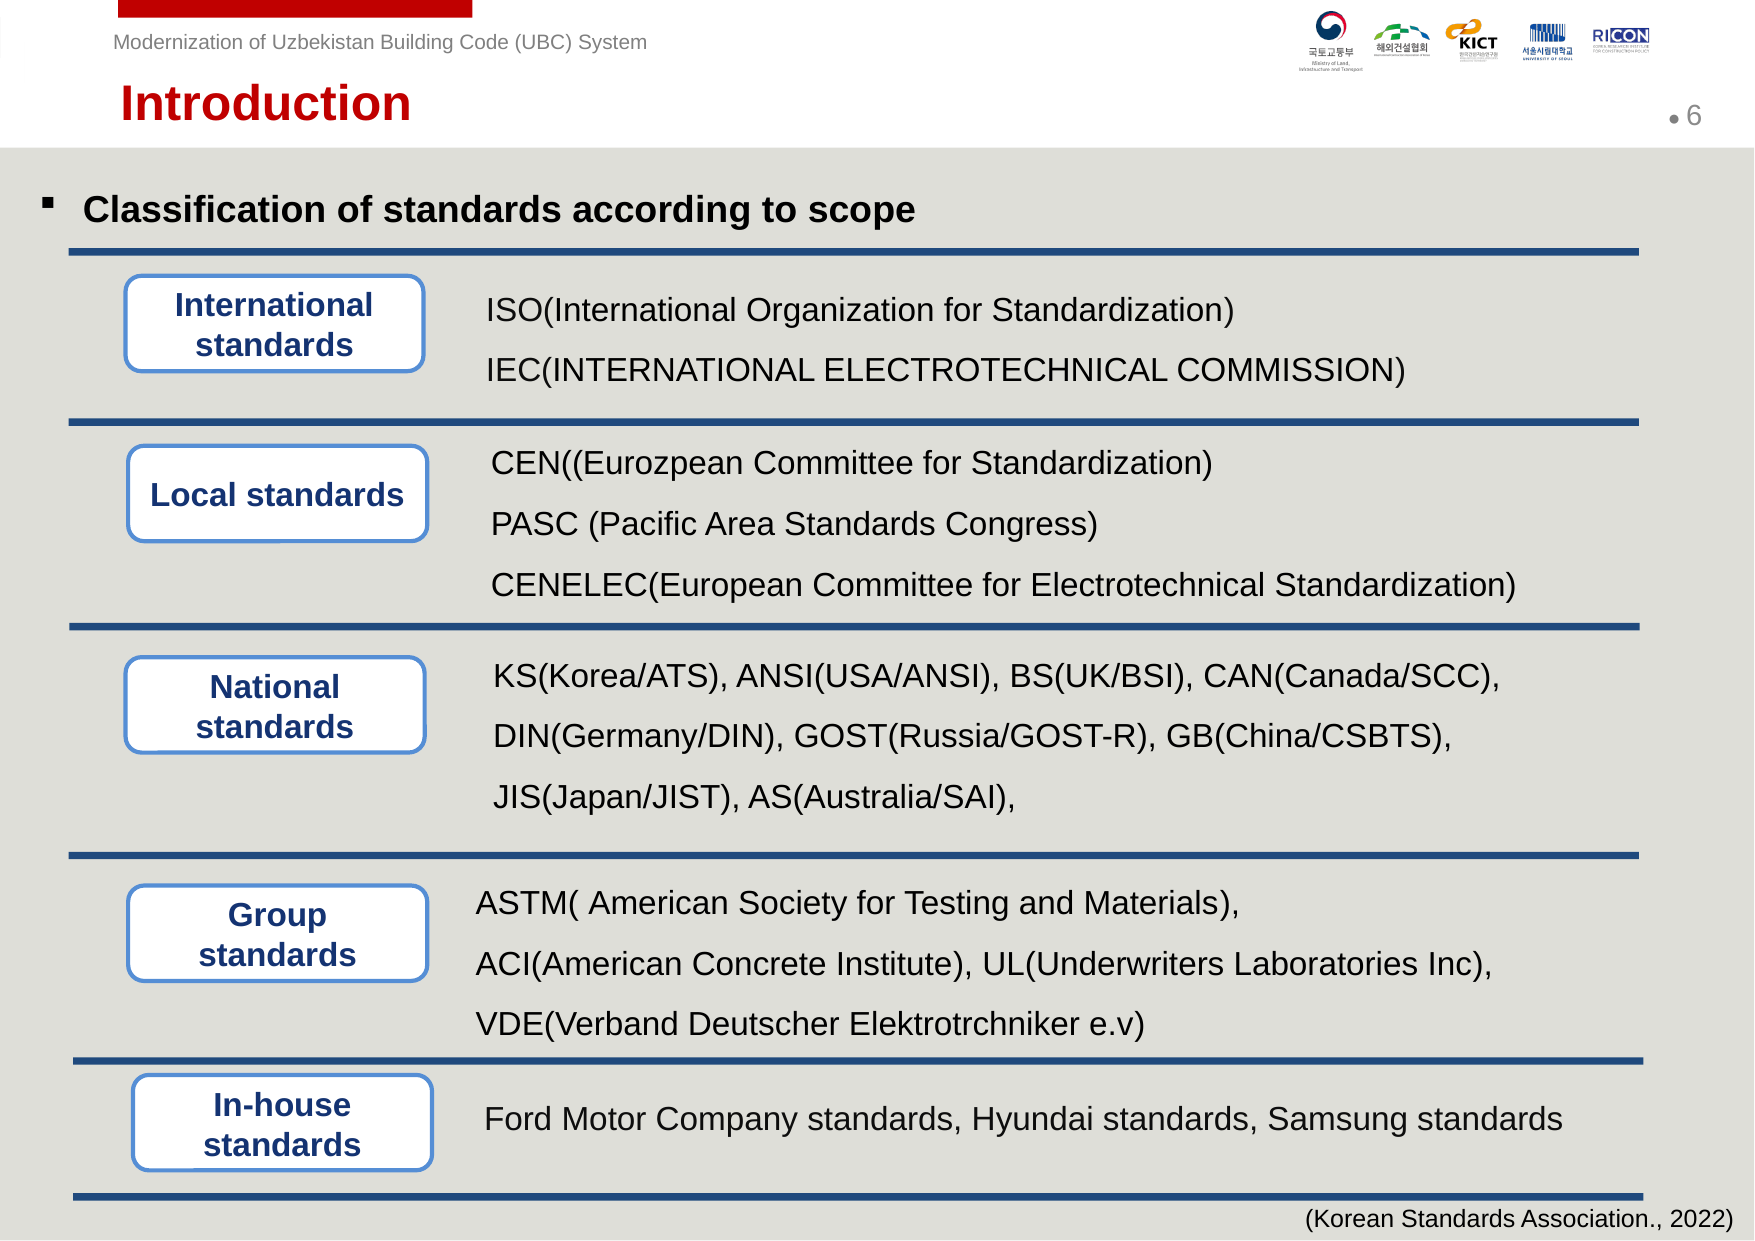

Introduction
Classification of standards according to scope

International standards
ISO(International Organization for Standardization)
IEC(INTERNATIONAL ELECTROTECHNICAL COMMISSION)

CEN((Eurozpean Committee for Standardization)
PASC (Pacific Area Standards Congress)
CENELEC(European Committee for Electrotechnical Standardization)
Local standards

KS(Korea/ATS), ANSI(USA/ANSI), BS(UK/BSI), CAN(Canada/SCC),
DIN(Germany/DIN), GOST(Russia/GOST-R), GB(China/CSBTS),
JIS(Japan/JIST), AS(Australia/SAI),
National standards

ASTM( American Society for Testing and Materials),
ACI(American Concrete Institute), UL(Underwriters Laboratories Inc),
VDE(Verband Deutscher Elektrotrchniker e.v)
Group standards

In-house standards
Ford Motor Company standards, Hyundai standards, Samsung standards

(Korean Standards Association., 2022)